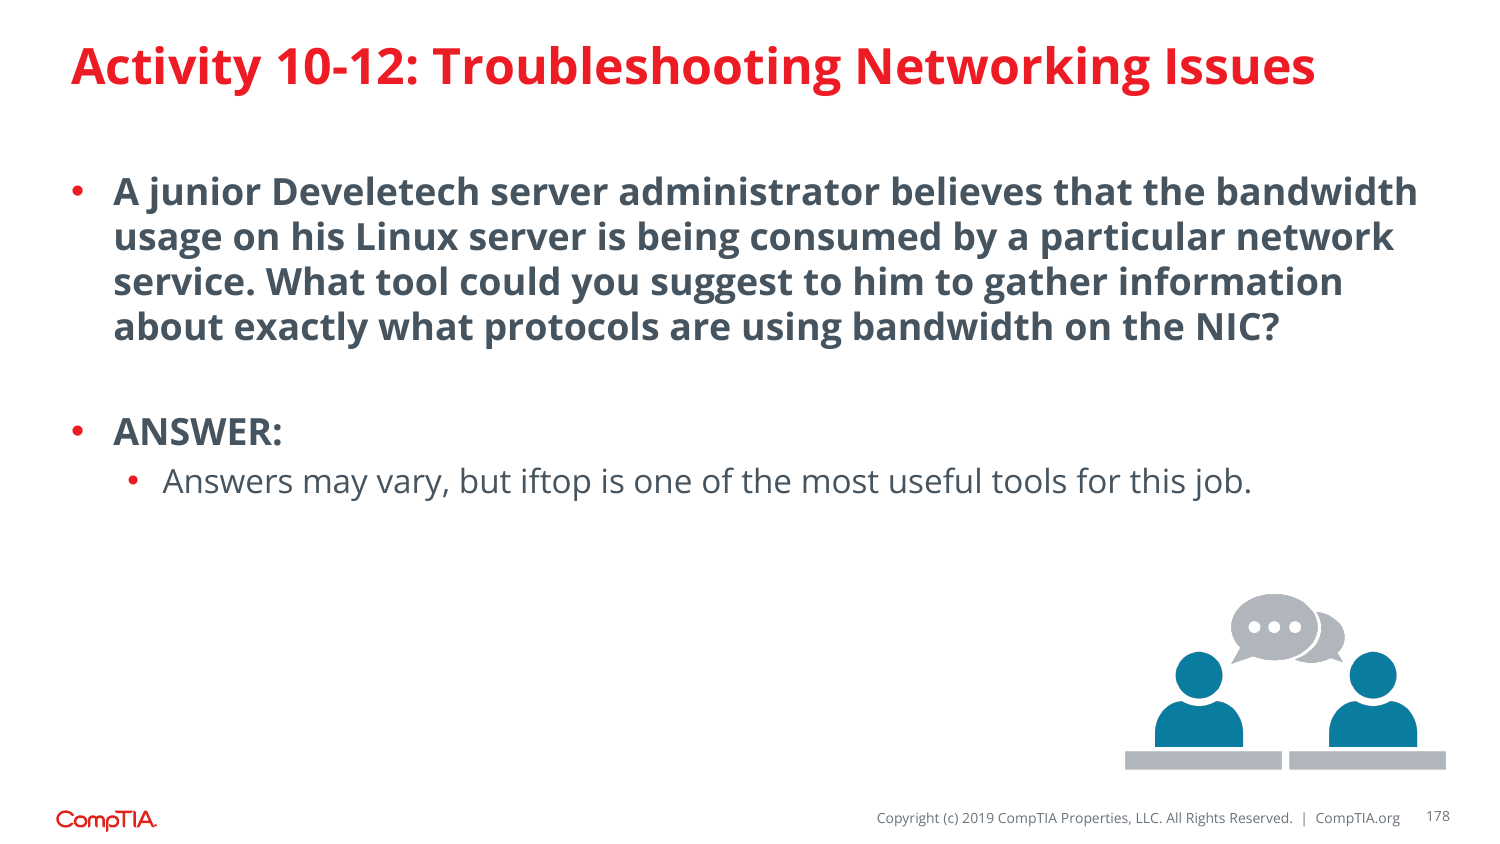

# Activity 10-12: Troubleshooting Networking Issues
A junior Develetech server administrator believes that the bandwidth usage on his Linux server is being consumed by a particular network service. What tool could you suggest to him to gather information about exactly what protocols are using bandwidth on the NIC?

ANSWER:
Answers may vary, but iftop is one of the most useful tools for this job.

178